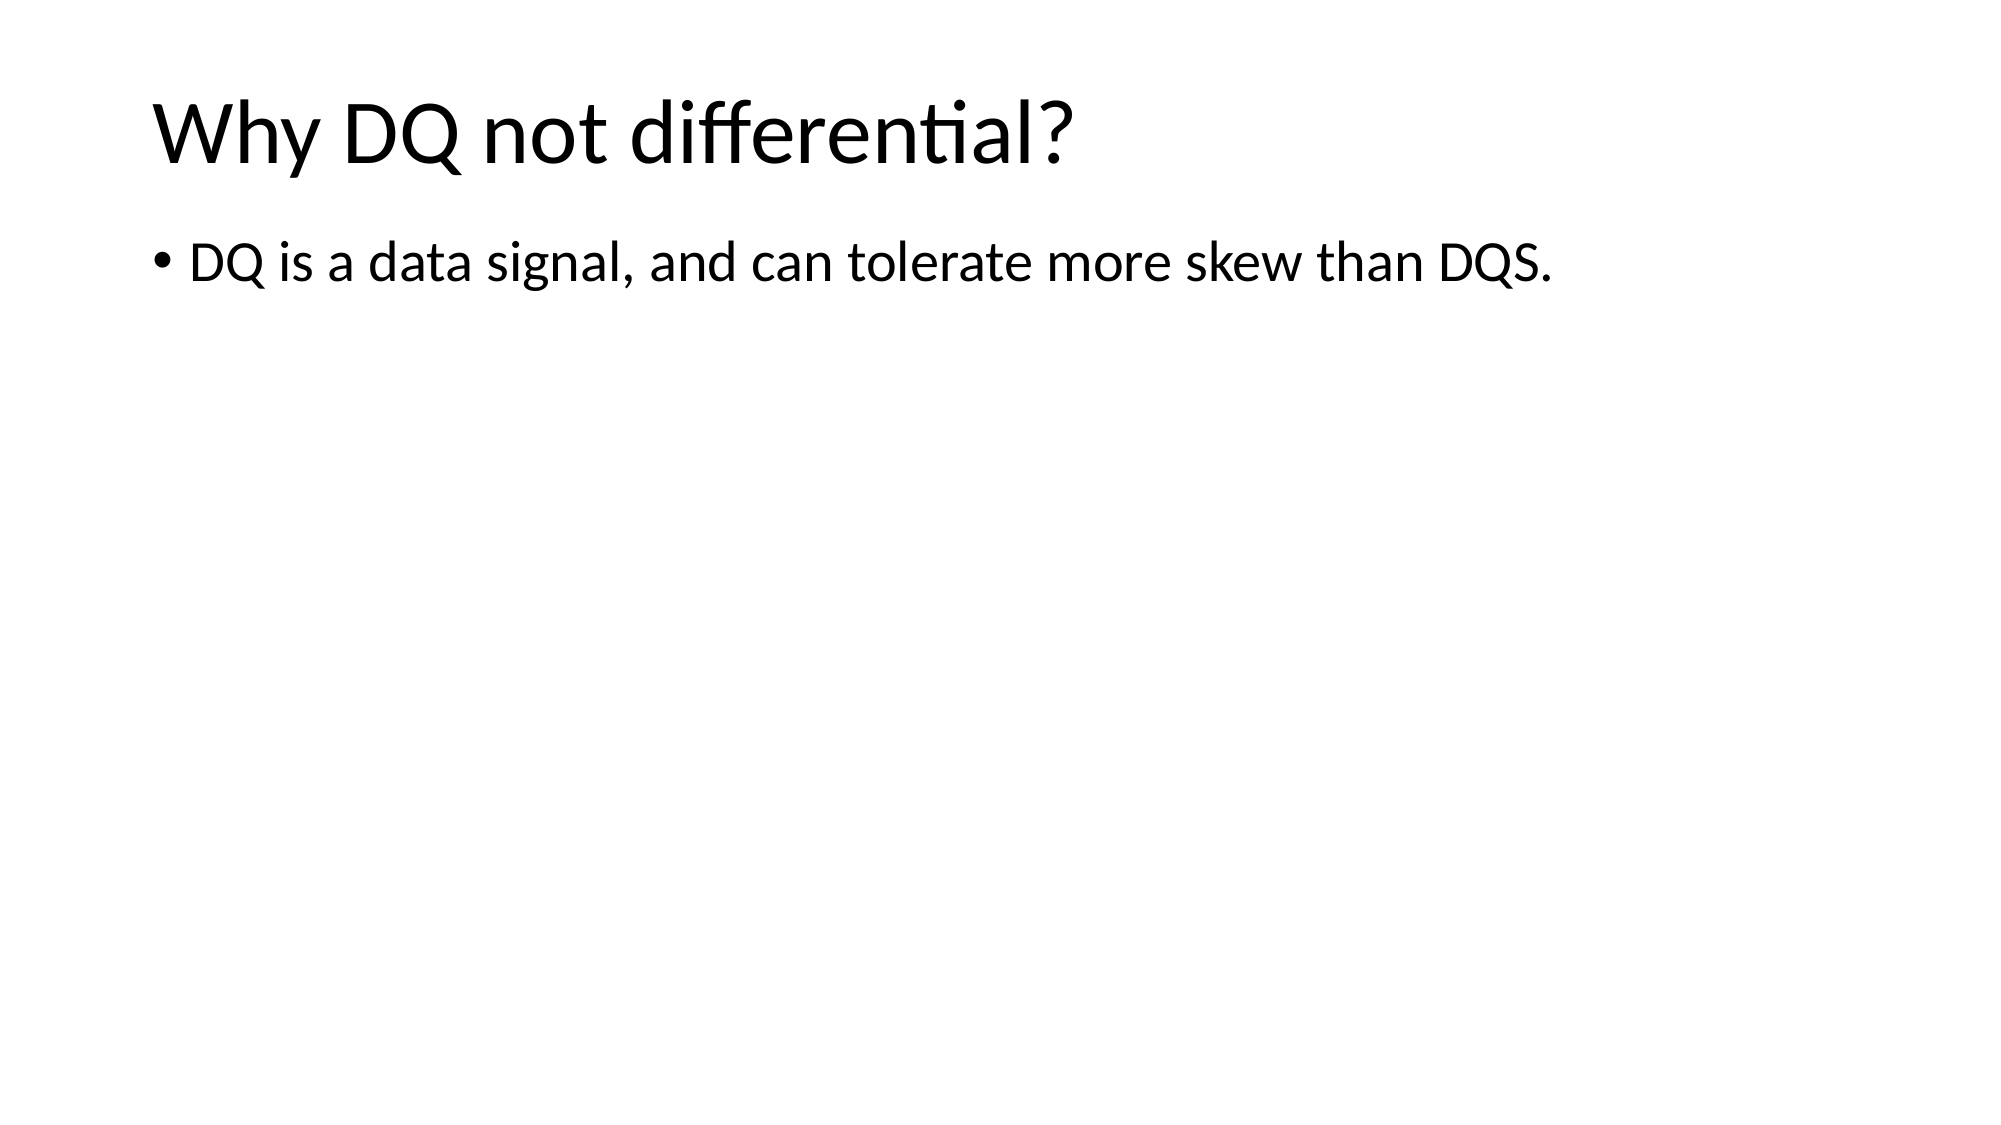

# Why DQ not differential?
DQ is a data signal, and can tolerate more skew than DQS.